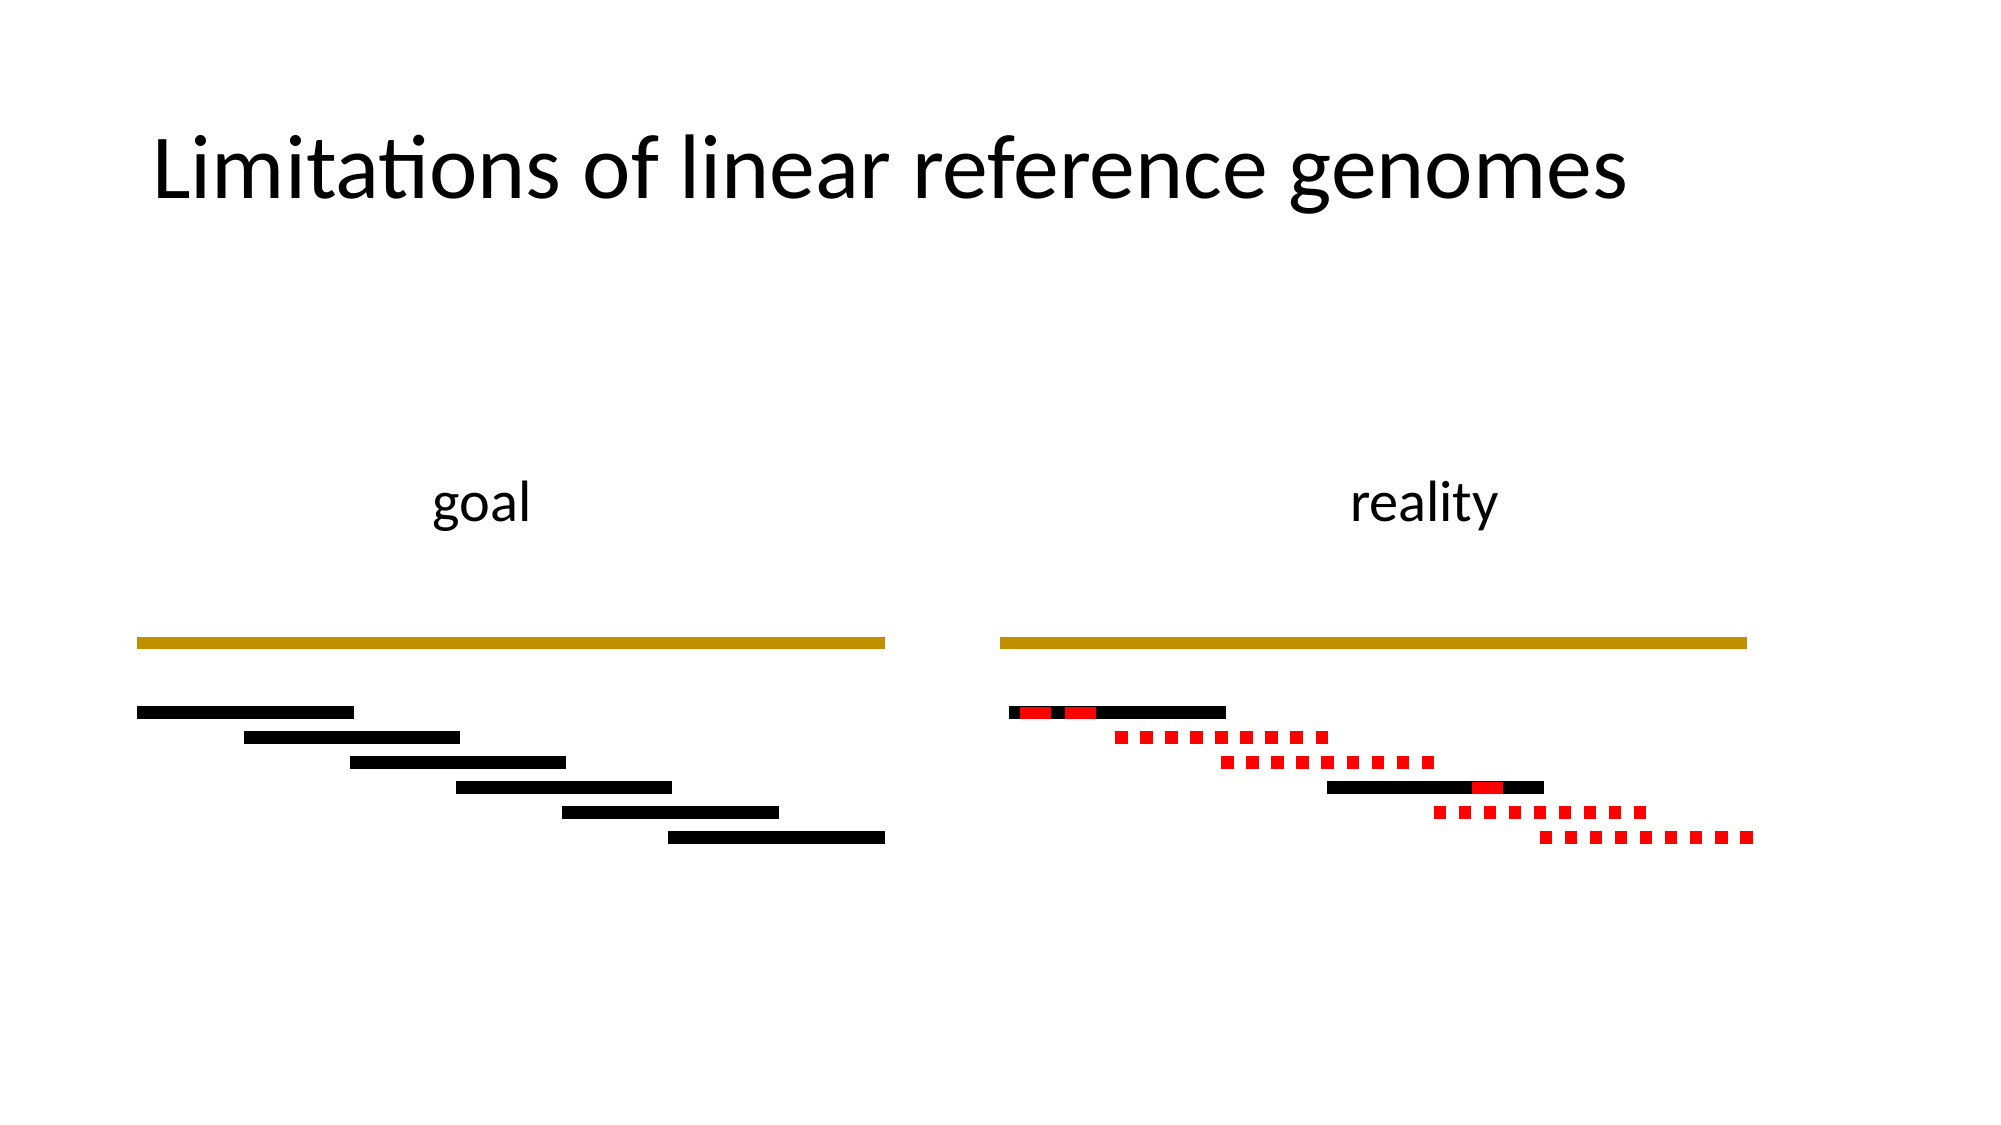

# Limitations of linear reference genomes
goal
reality